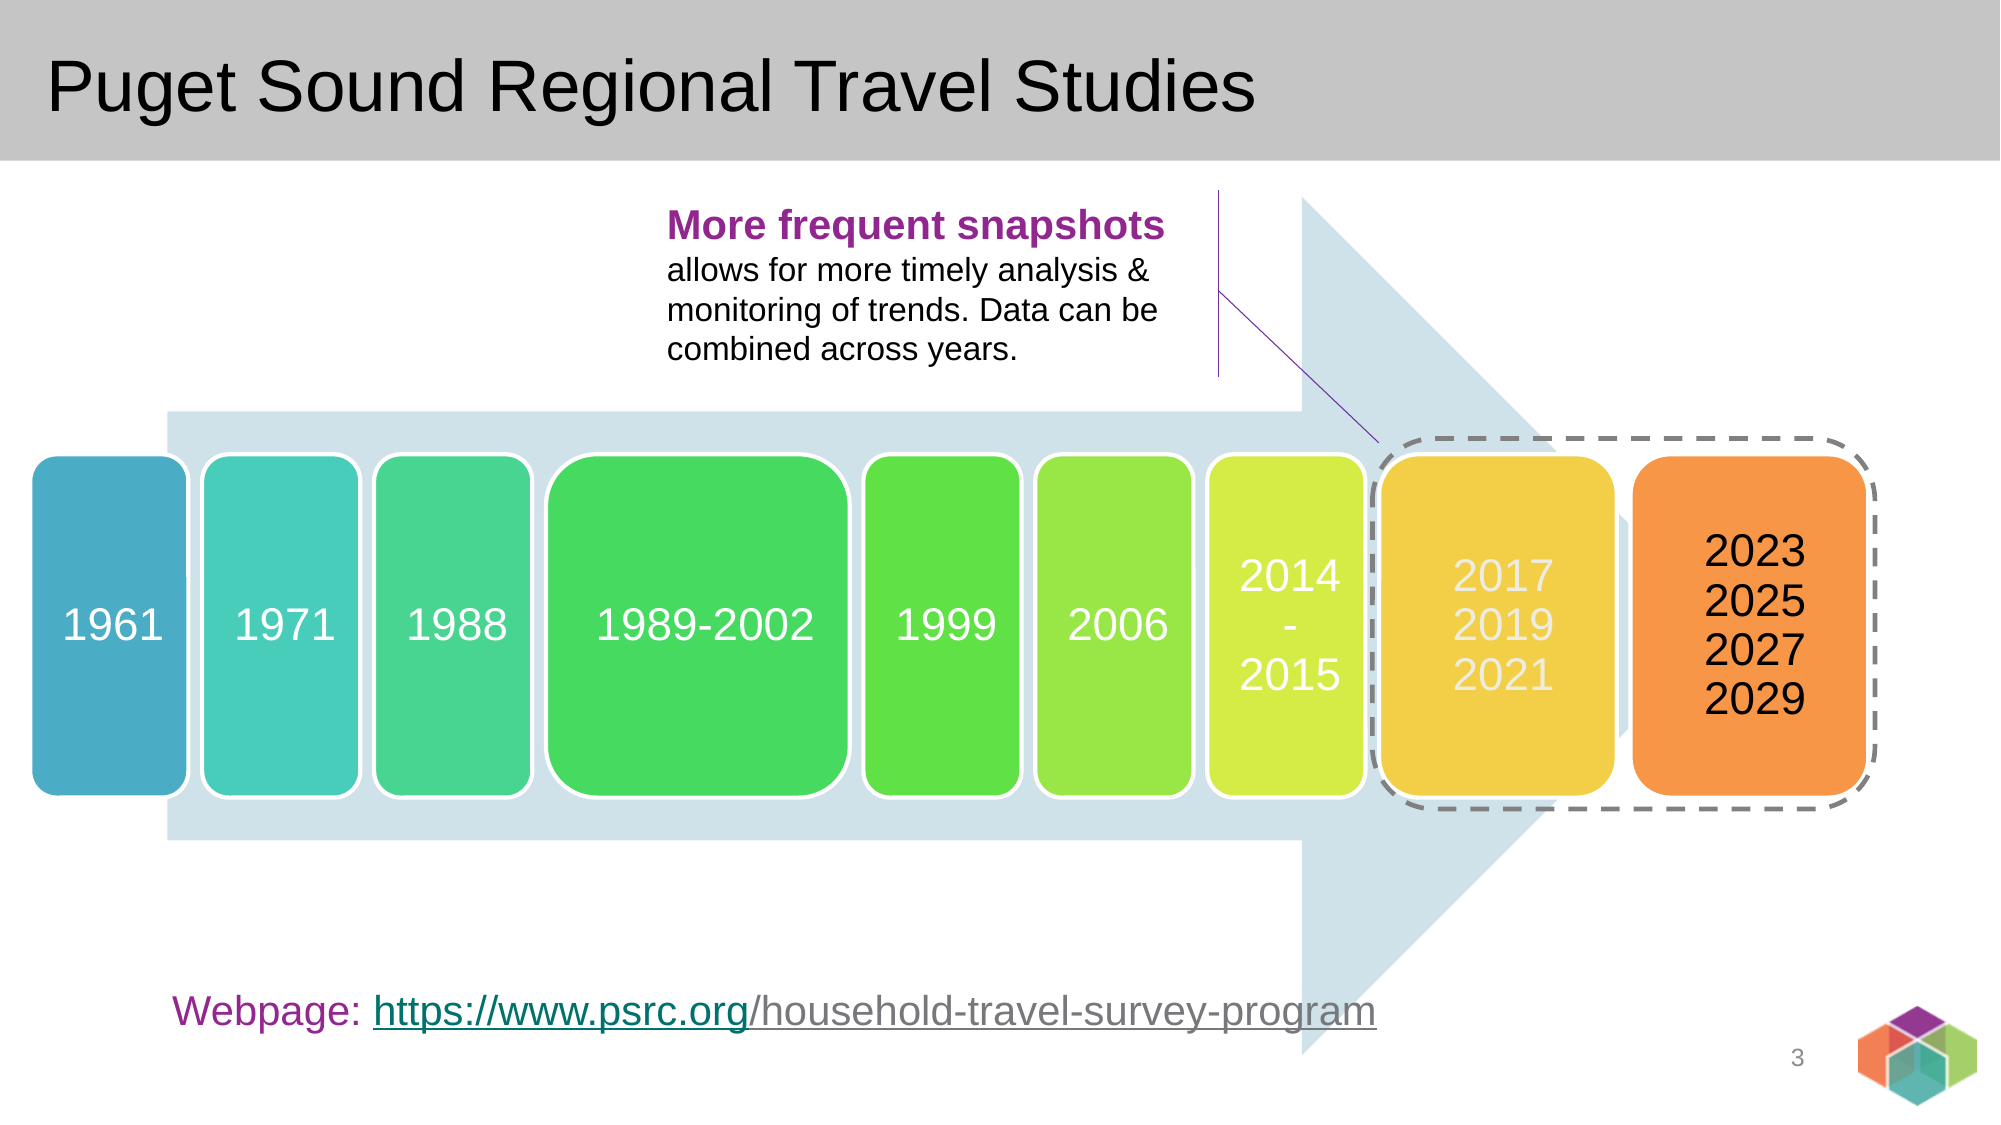

# Puget Sound Regional Travel Studies

More frequent snapshots allows for more timely analysis & monitoring of trends. Data can be combined across years.
1961
1971
1988
1989-2002
1999
2006
2014-2015
2017 2019 2021
2023
2025
2027
2029

Webpage: https://www.psrc.org/household-travel-survey-program
3